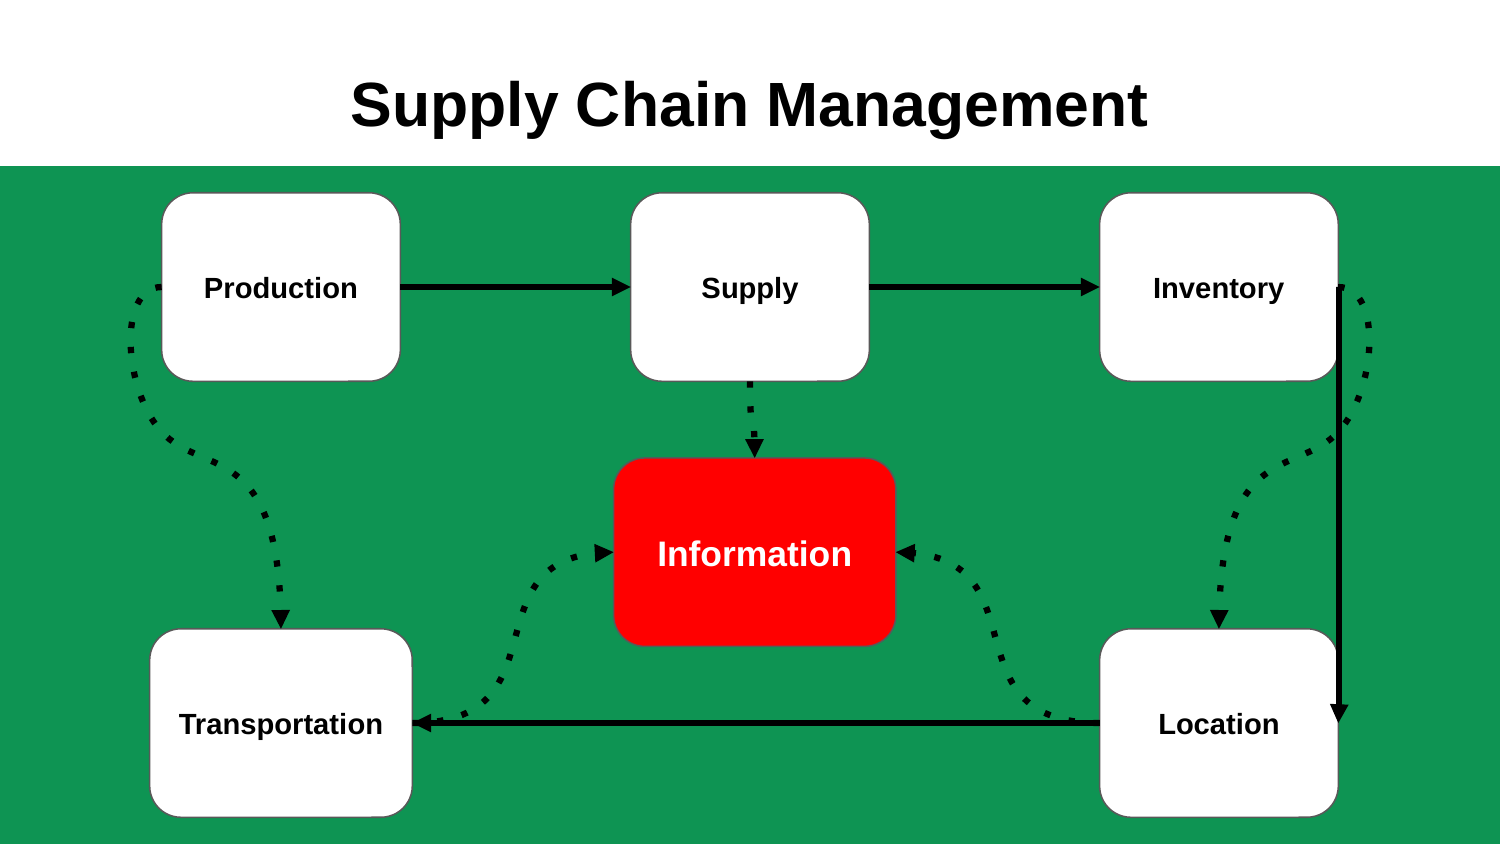

# Supply Chain Management

Production
Supply
Inventory
Information
Transportation
Location